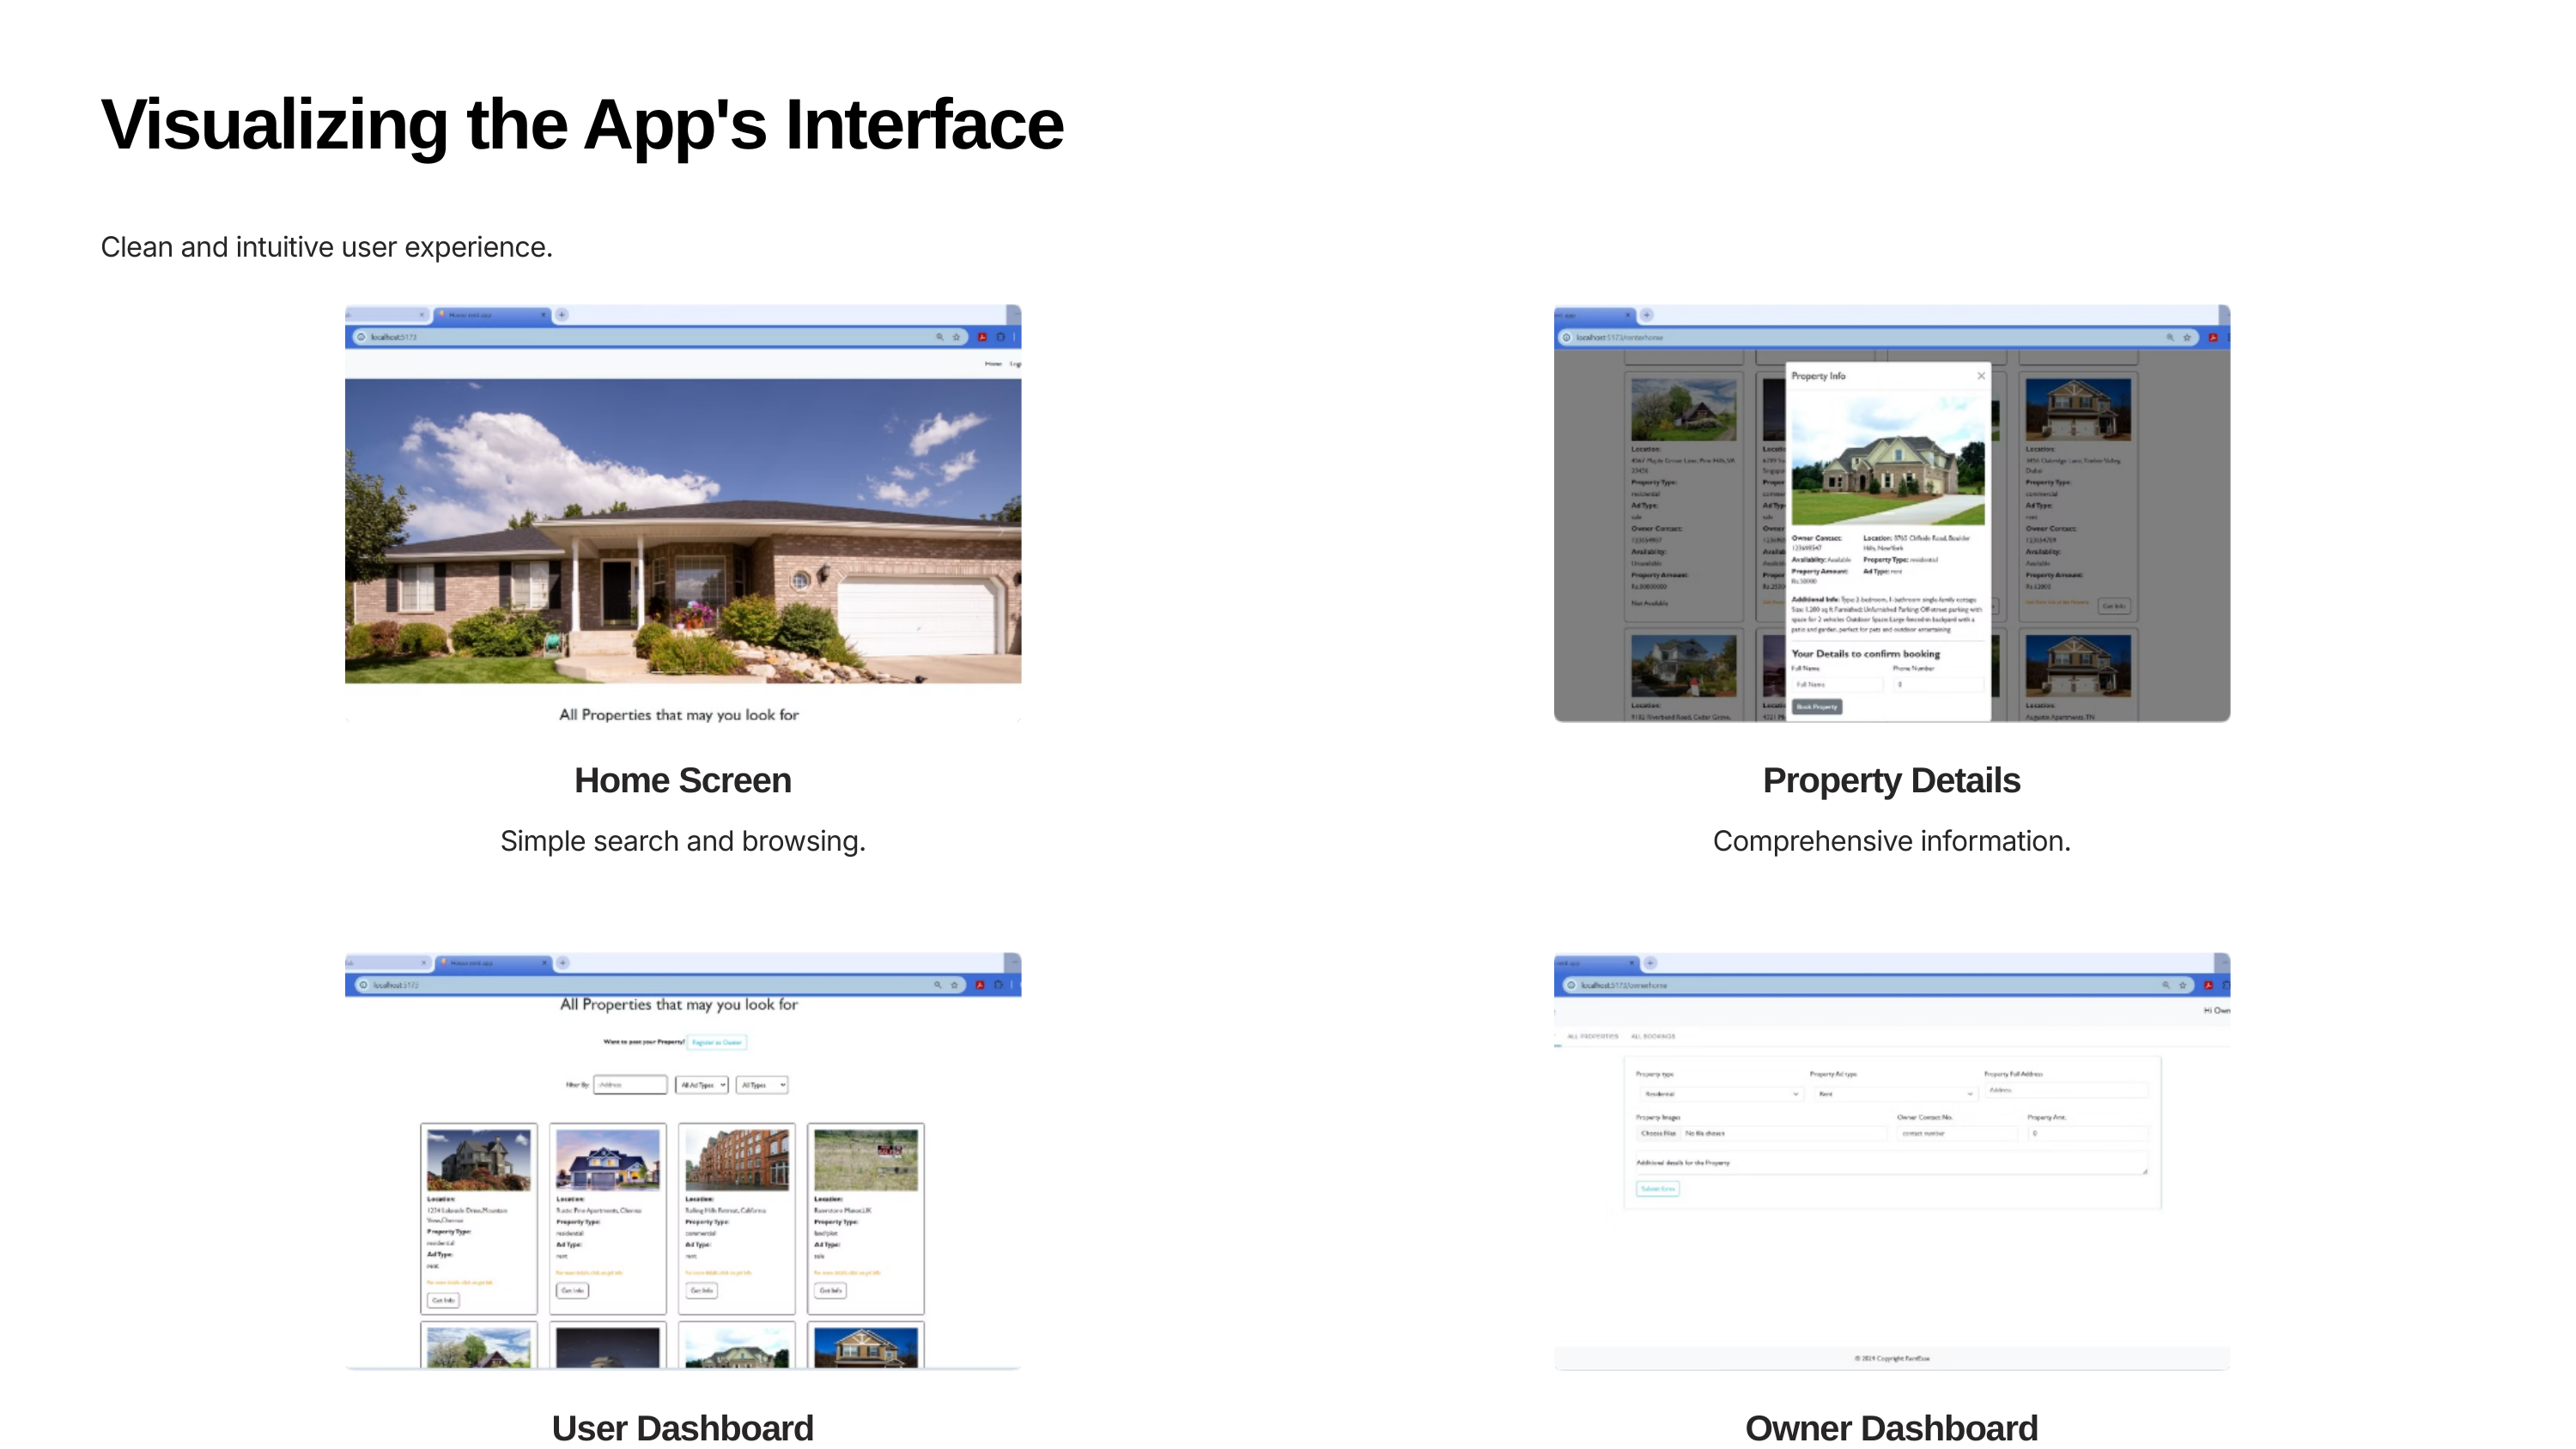

Visualizing the App's Interface
Clean and intuitive user experience.

Home Screen
Property Details
Simple search and browsing.
Comprehensive information.

User Dashboard
Owner Dashboard
Personalized management.
Adding properties.